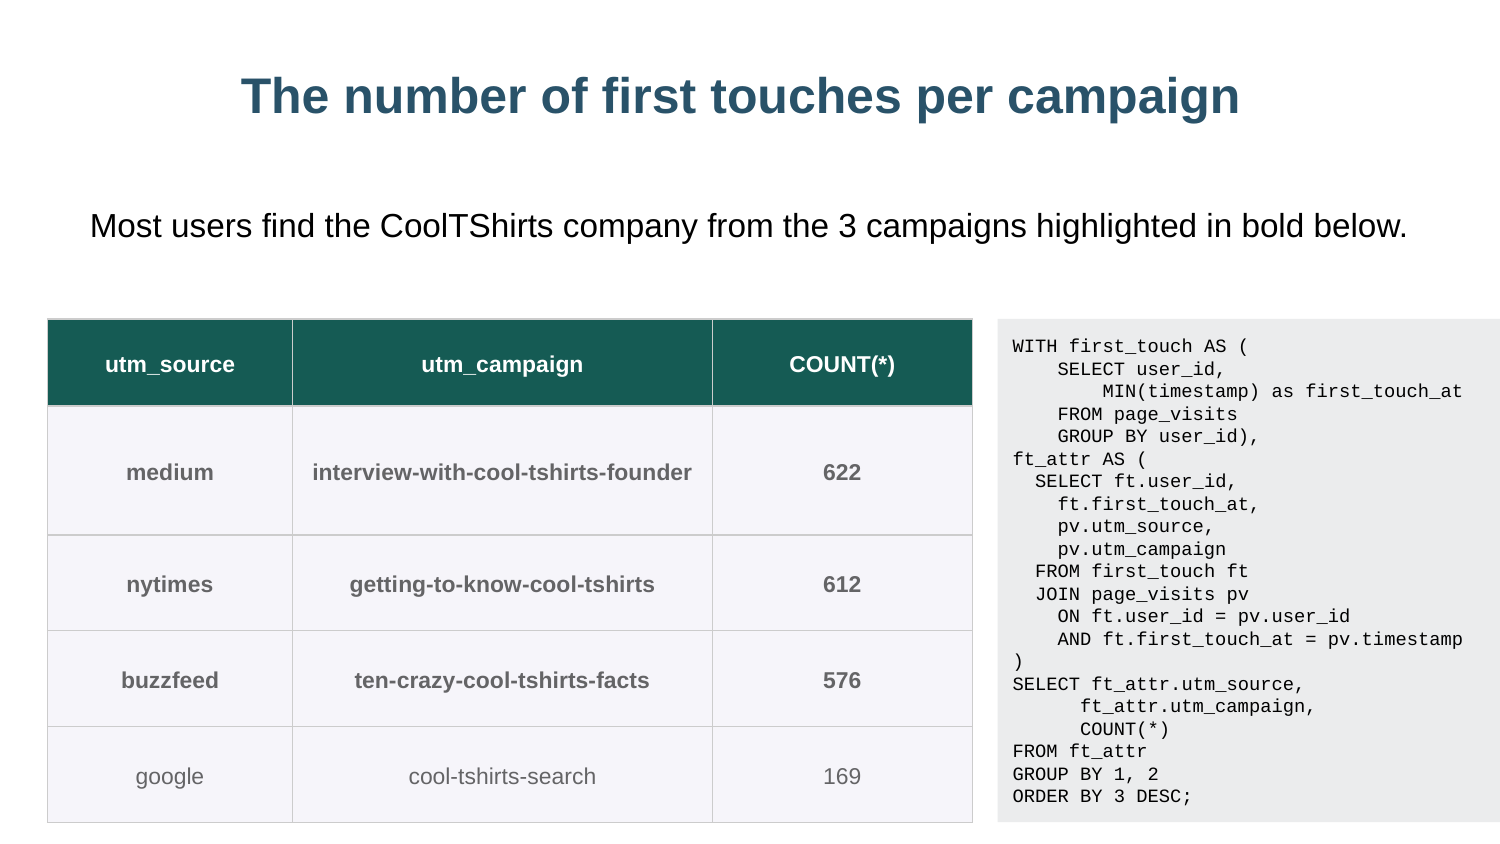

The number of first touches per campaign
Most users find the CoolTShirts company from the 3 campaigns highlighted in bold below.
| utm\_source | utm\_campaign | COUNT(\*) |
| --- | --- | --- |
| medium | interview-with-cool-tshirts-founder | 622 |
| nytimes | getting-to-know-cool-tshirts | 612 |
| buzzfeed | ten-crazy-cool-tshirts-facts | 576 |
| google | cool-tshirts-search | 169 |
WITH first_touch AS (
    SELECT user_id,
        MIN(timestamp) as first_touch_at
    FROM page_visits
    GROUP BY user_id),
ft_attr AS (
  SELECT ft.user_id,
    ft.first_touch_at,
    pv.utm_source,
    pv.utm_campaign
  FROM first_touch ft
  JOIN page_visits pv
    ON ft.user_id = pv.user_id
    AND ft.first_touch_at = pv.timestamp
)
SELECT ft_attr.utm_source,
      ft_attr.utm_campaign,
      COUNT(*)
FROM ft_attr
GROUP BY 1, 2
ORDER BY 3 DESC;